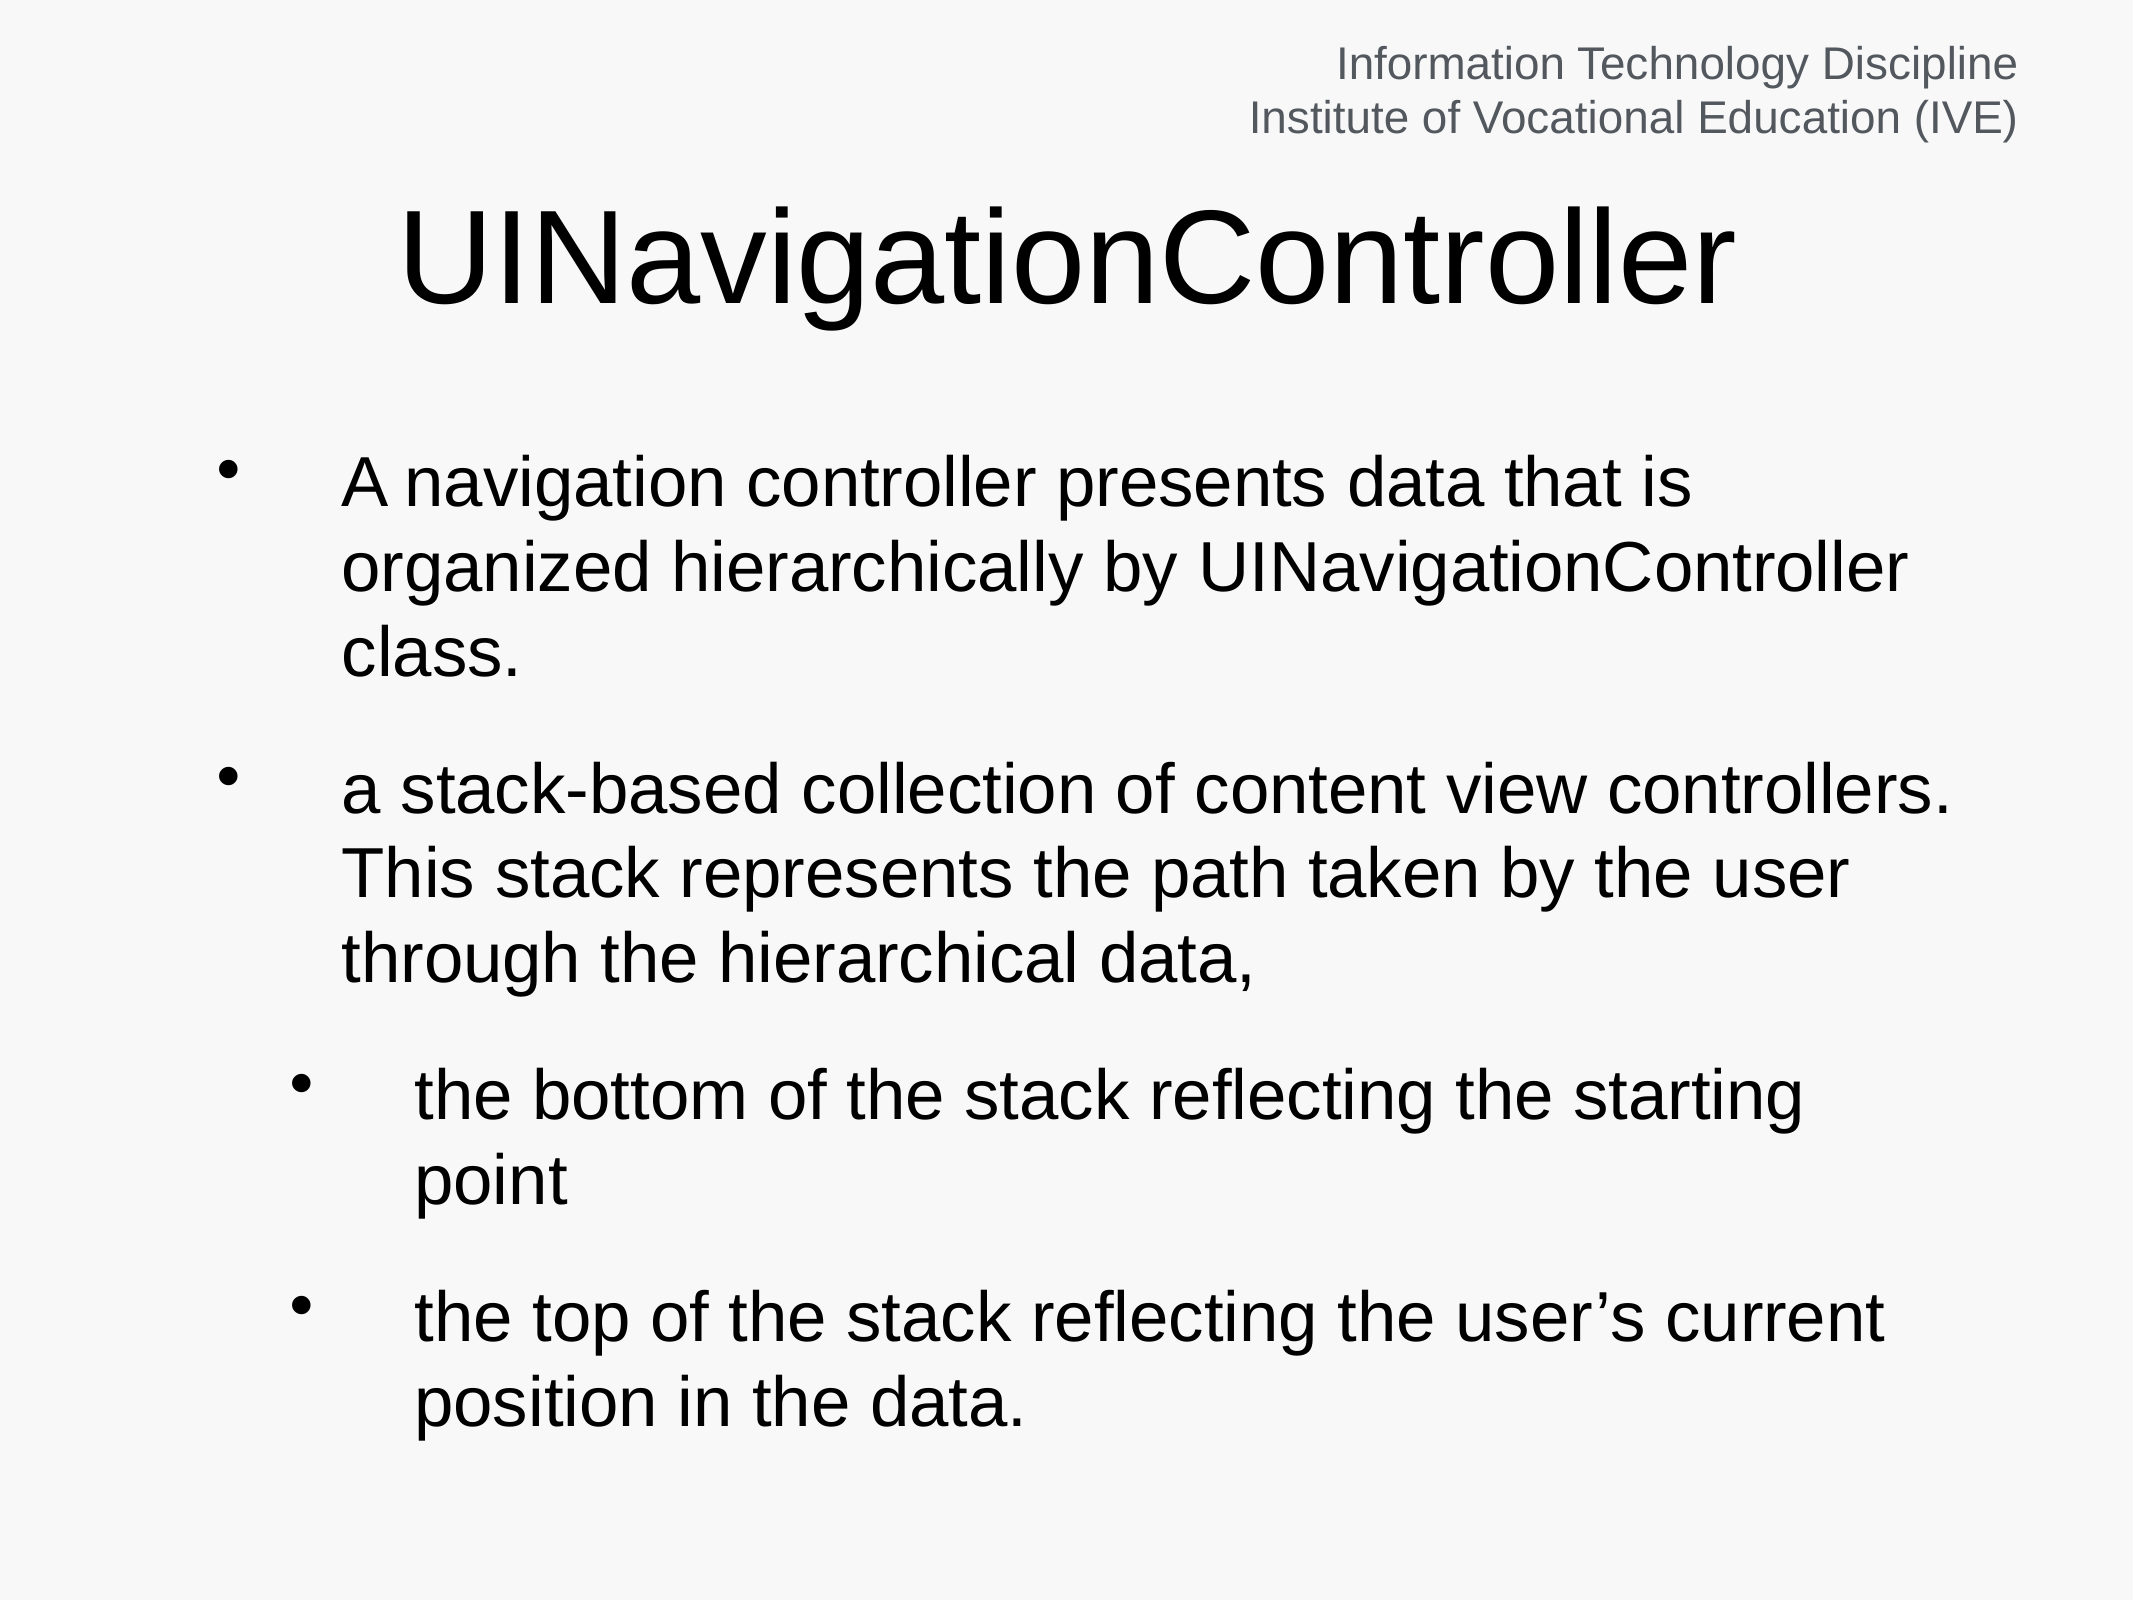

# UINavigationController
A navigation controller presents data that is organized hierarchically by UINavigationController class.
a stack-based collection of content view controllers. This stack represents the path taken by the user through the hierarchical data,
the bottom of the stack reflecting the starting point
the top of the stack reflecting the user’s current position in the data.